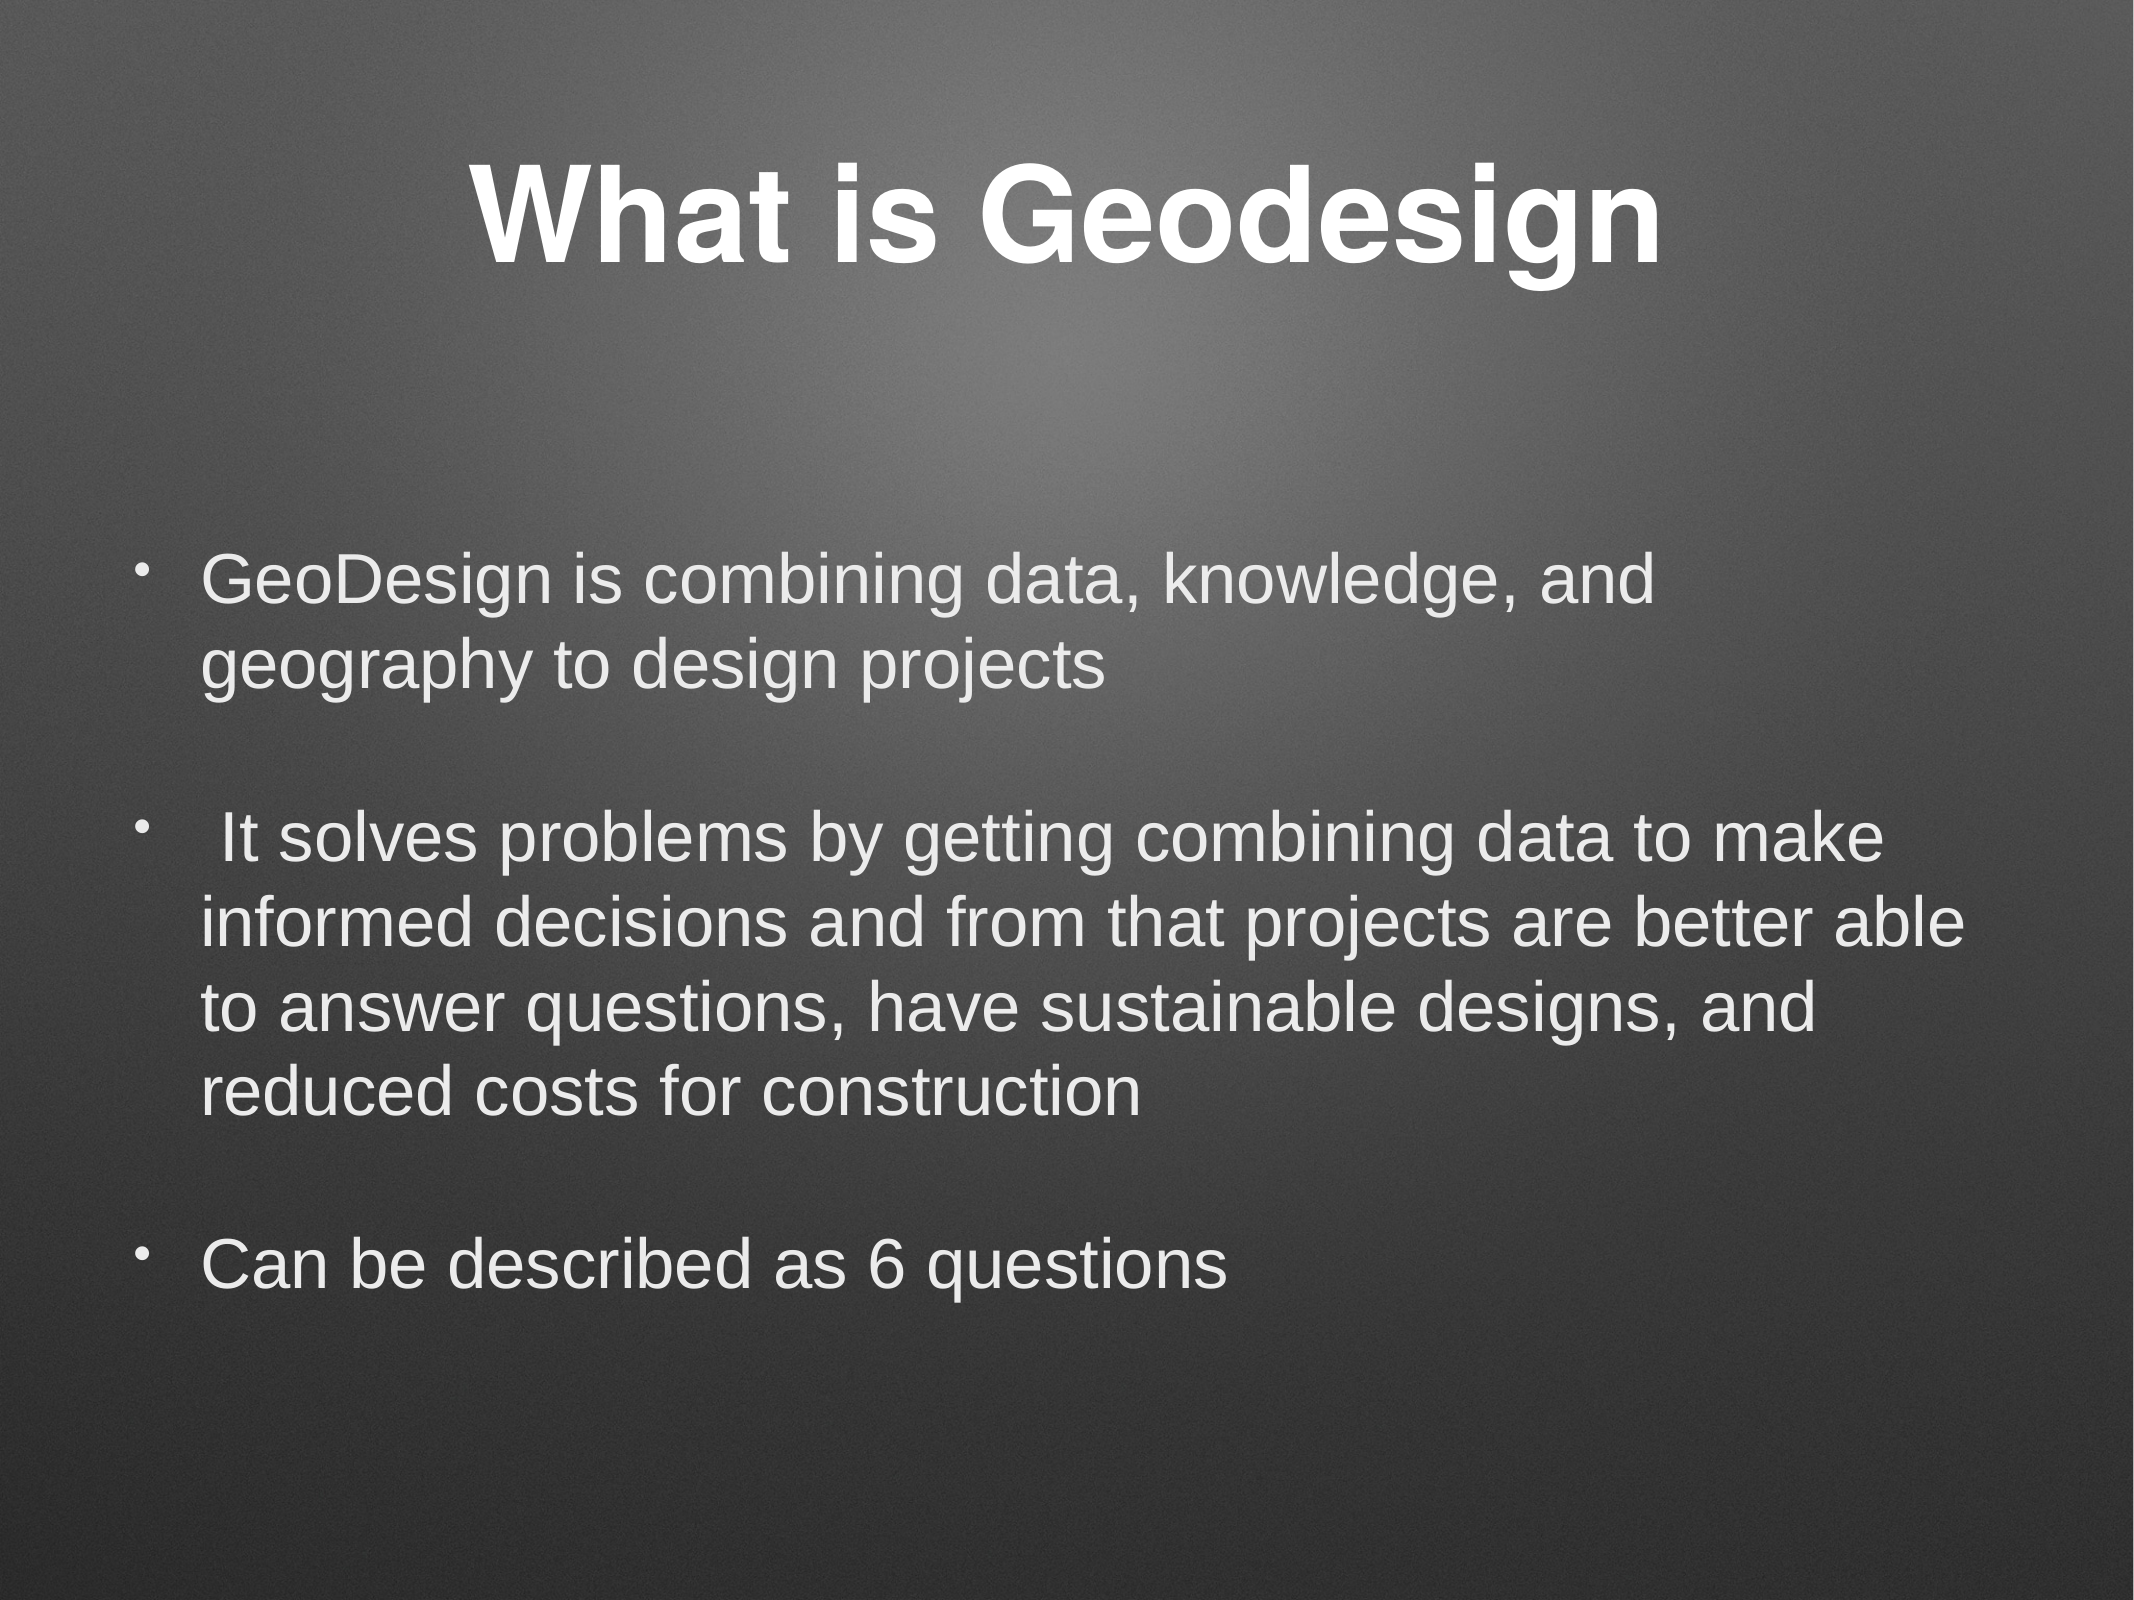

# What is Geodesign
GeoDesign is combining data, knowledge, and geography to design projects
 It solves problems by getting combining data to make informed decisions and from that projects are better able to answer questions, have sustainable designs, and reduced costs for construction
Can be described as 6 questions